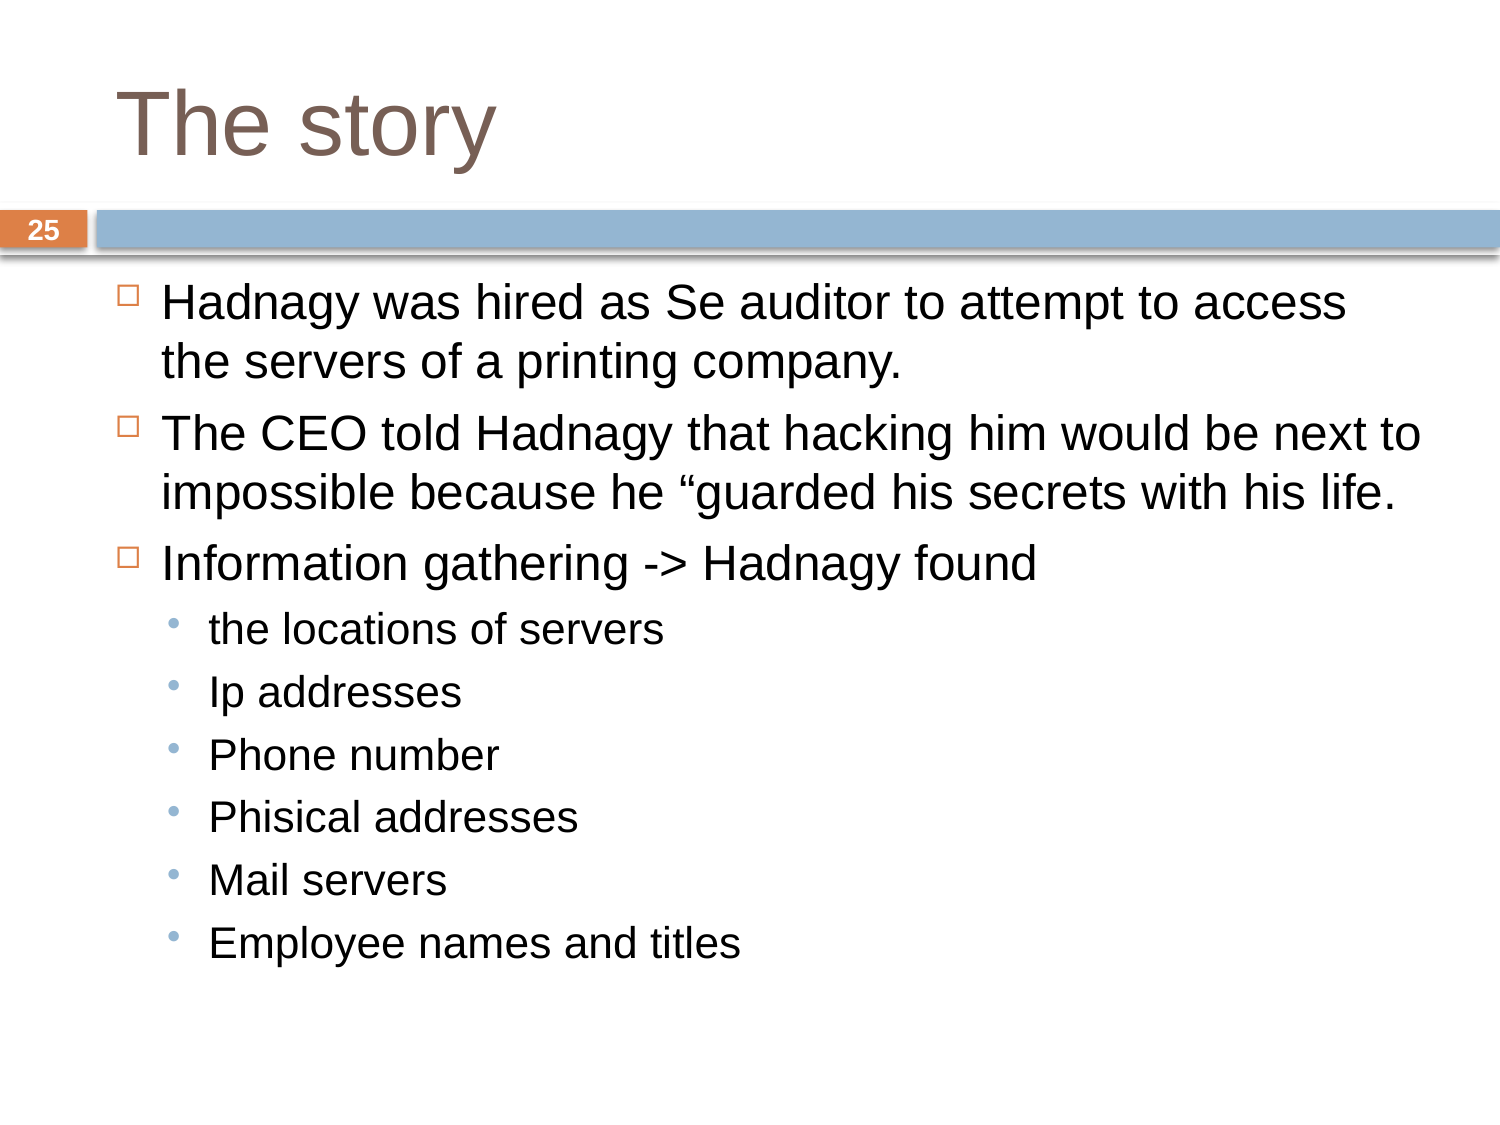

# The story
25
Hadnagy was hired as Se auditor to attempt to access the servers of a printing company.
The CEO told Hadnagy that hacking him would be next to impossible because he “guarded his secrets with his life.
Information gathering -> Hadnagy found
the locations of servers
Ip addresses
Phone number
Phisical addresses
Mail servers
Employee names and titles